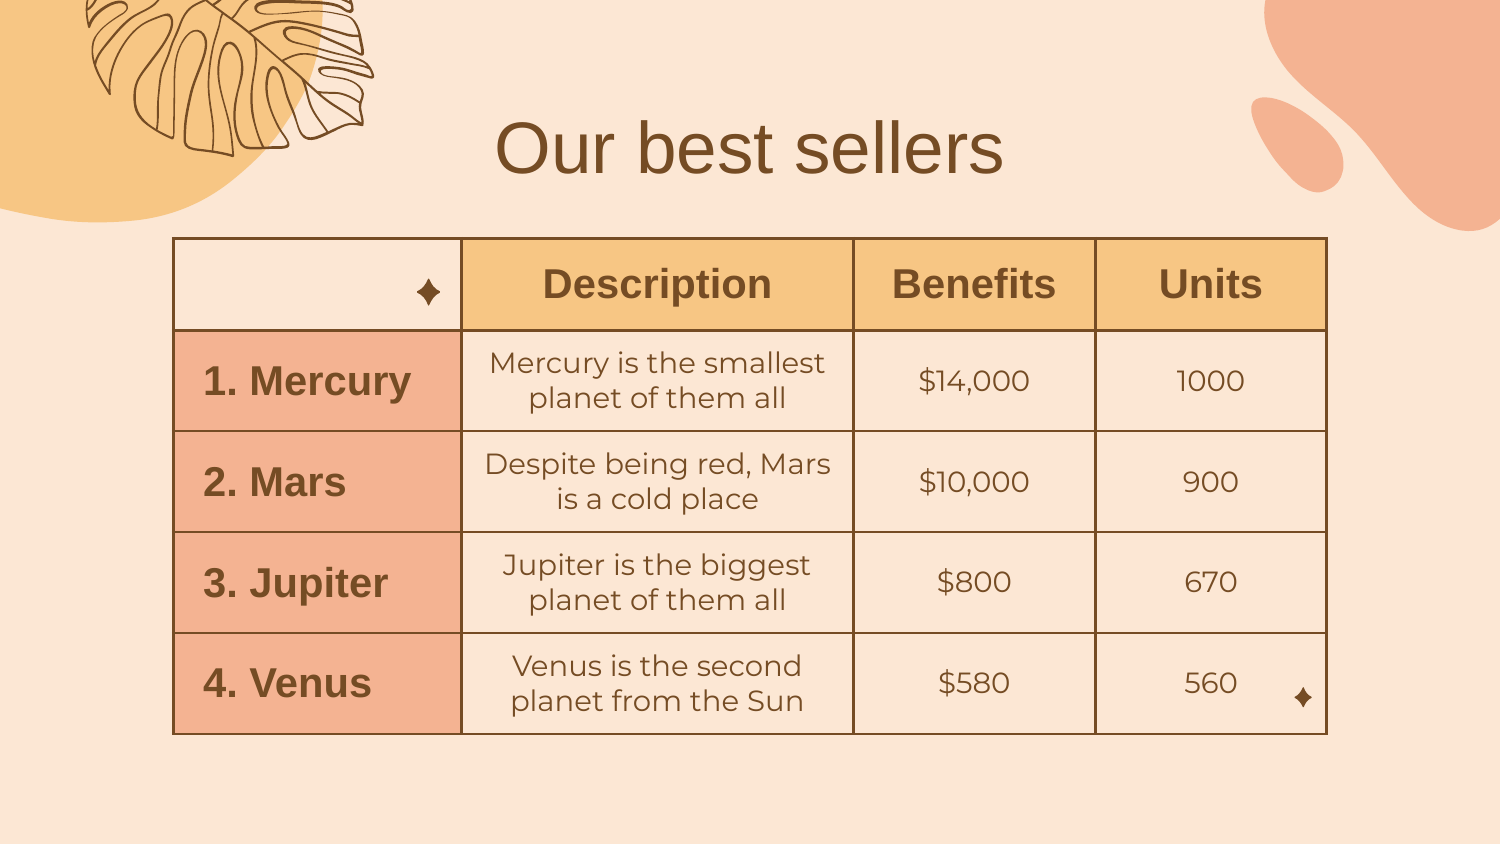

# Our best sellers
|  | Description | Benefits | Units |
| --- | --- | --- | --- |
| 1. Mercury | Mercury is the smallest planet of them all | $14,000 | 1000 |
| 2. Mars | Despite being red, Mars is a cold place | $10,000 | 900 |
| 3. Jupiter | Jupiter is the biggest planet of them all | $800 | 670 |
| 4. Venus | Venus is the second planet from the Sun | $580 | 560 |